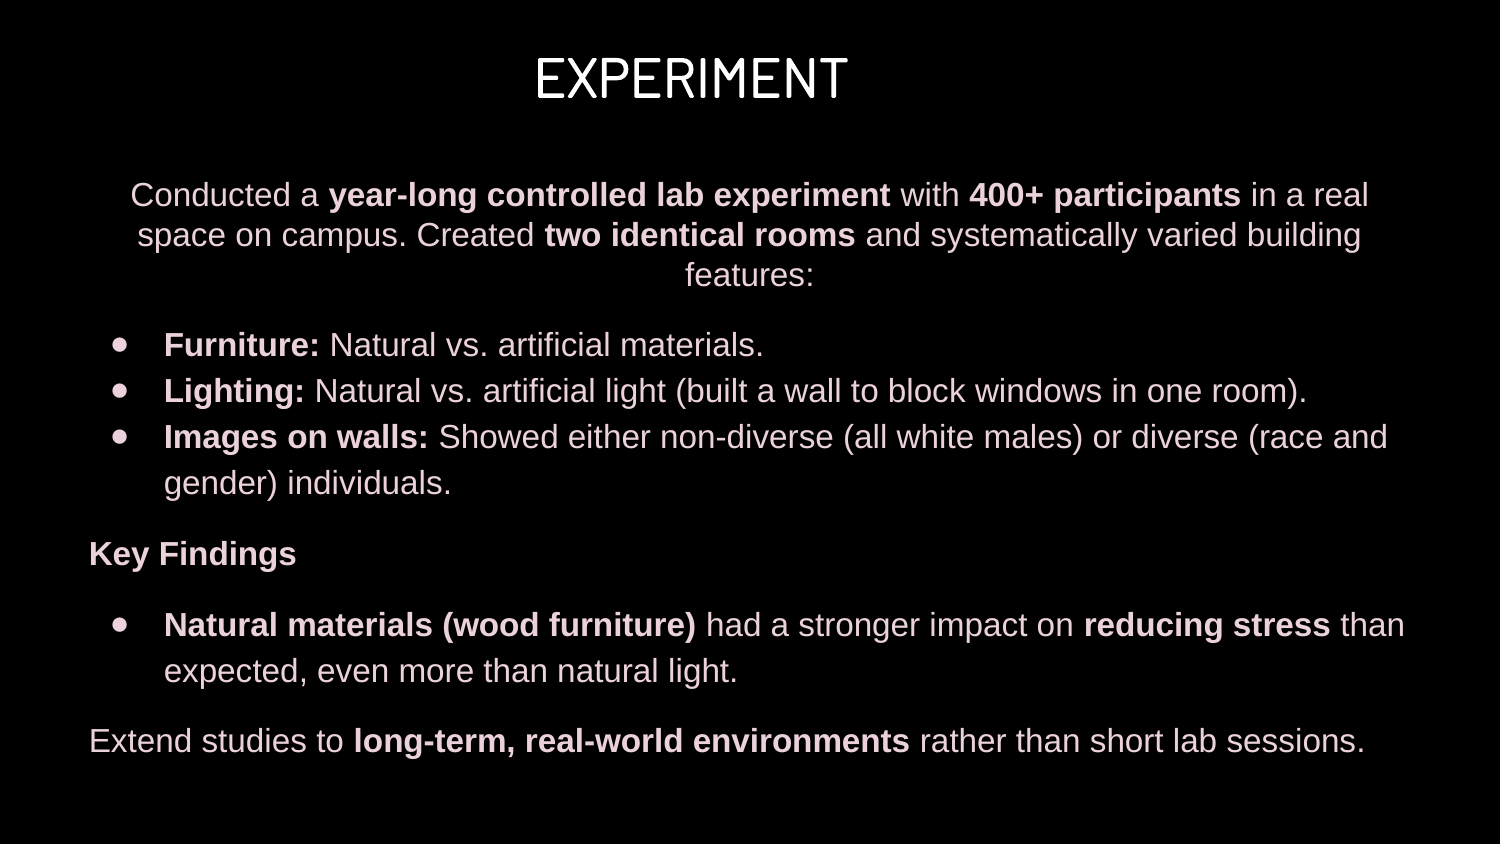

EXPERIMENT
Conducted a year-long controlled lab experiment with 400+ participants in a real space on campus. Created two identical rooms and systematically varied building features:
Furniture: Natural vs. artificial materials.
Lighting: Natural vs. artificial light (built a wall to block windows in one room).
Images on walls: Showed either non-diverse (all white males) or diverse (race and gender) individuals.
Key Findings
Natural materials (wood furniture) had a stronger impact on reducing stress than expected, even more than natural light.
Extend studies to long-term, real-world environments rather than short lab sessions.